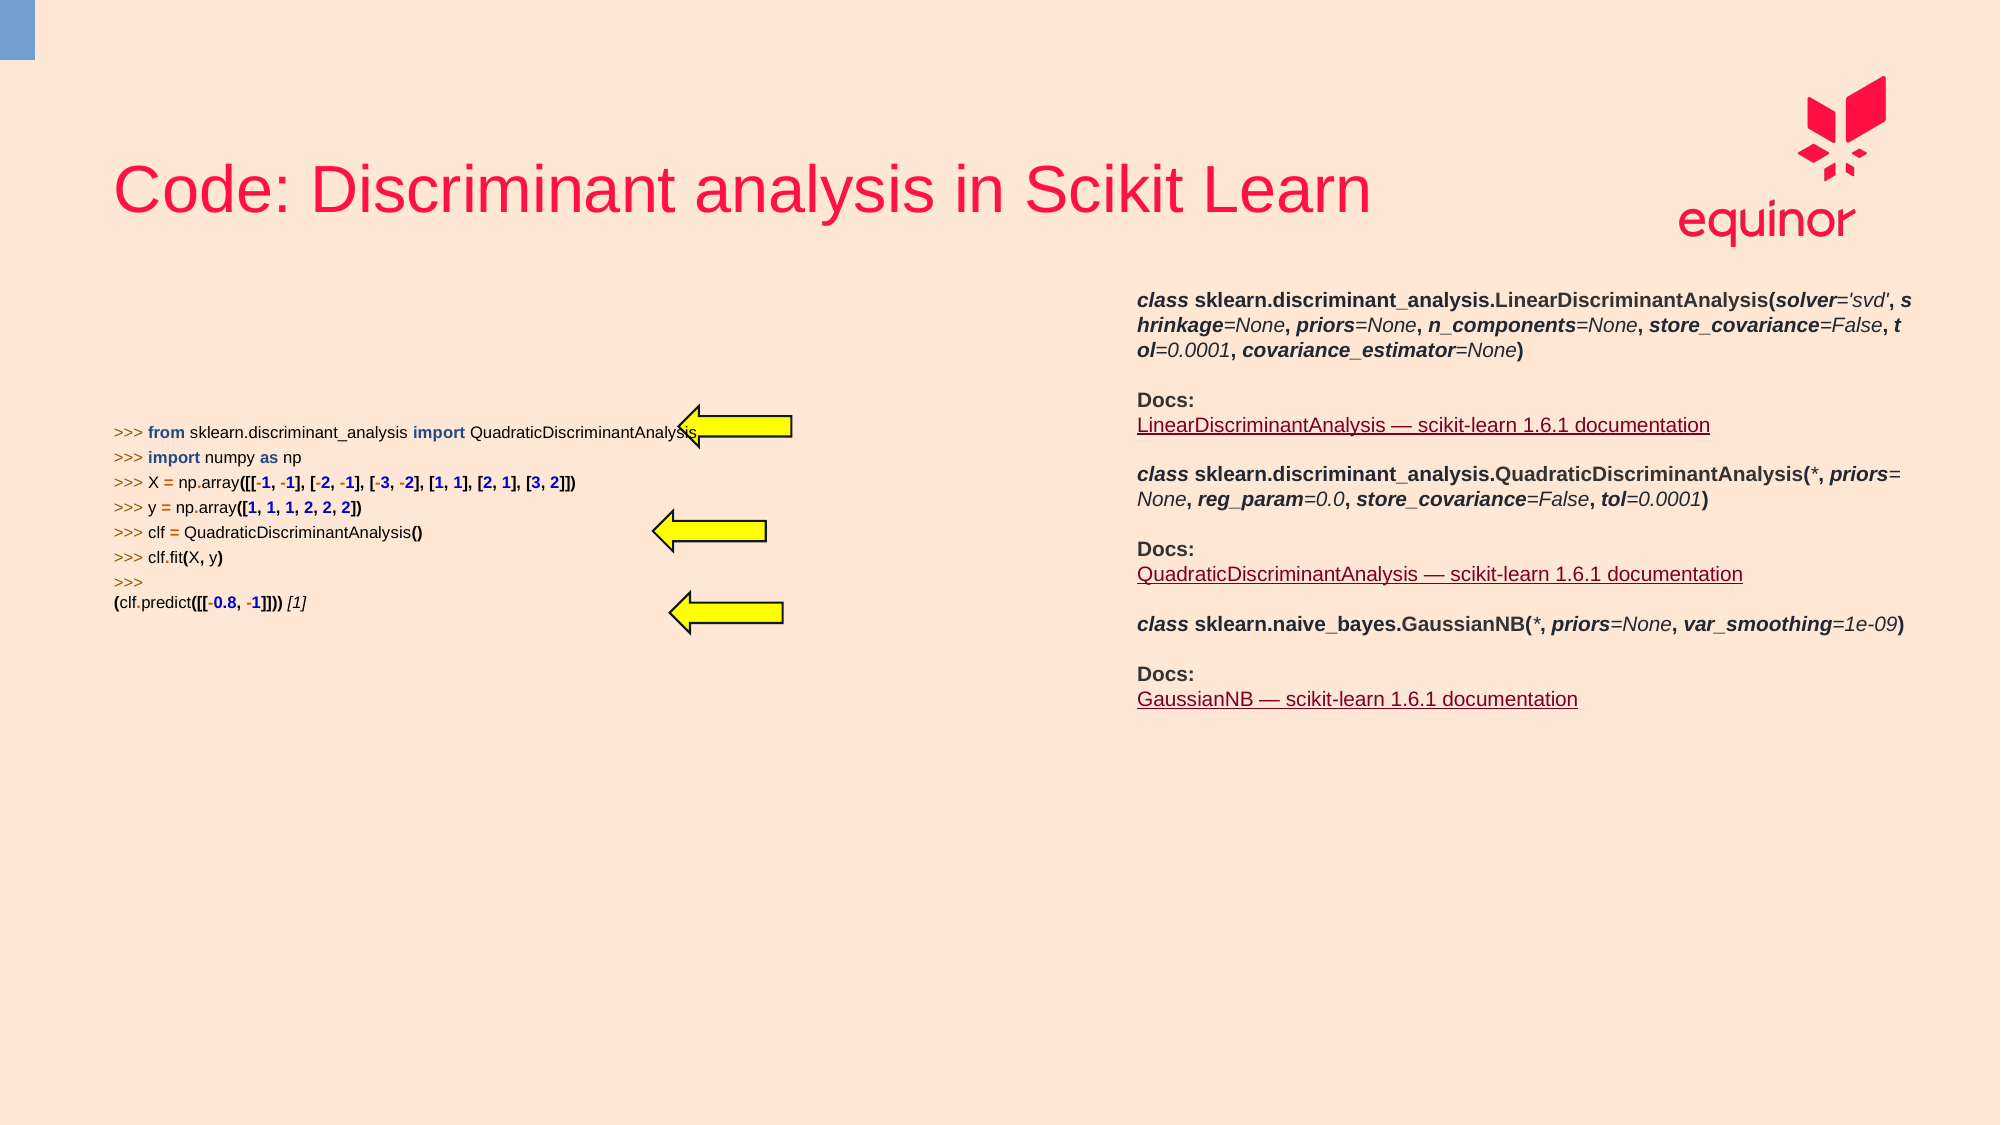

Code: Discriminant analysis in Scikit Learn
class sklearn.discriminant_analysis.LinearDiscriminantAnalysis(solver='svd', shrinkage=None, priors=None, n_components=None, store_covariance=False, tol=0.0001, covariance_estimator=None)
Docs:
LinearDiscriminantAnalysis — scikit-learn 1.6.1 documentation

class sklearn.discriminant_analysis.QuadraticDiscriminantAnalysis(*, priors=None, reg_param=0.0, store_covariance=False, tol=0.0001)
Docs:
QuadraticDiscriminantAnalysis — scikit-learn 1.6.1 documentation

class sklearn.naive_bayes.GaussianNB(*, priors=None, var_smoothing=1e-09)
Docs:
GaussianNB — scikit-learn 1.6.1 documentation

>>> from sklearn.discriminant_analysis import QuadraticDiscriminantAnalysis
>>> import numpy as np
>>> X = np.array([[-1, -1], [-2, -1], [-3, -2], [1, 1], [2, 1], [3, 2]])
>>> y = np.array([1, 1, 1, 2, 2, 2])
>>> clf = QuadraticDiscriminantAnalysis()
>>> clf.fit(X, y)
>>>
(clf.predict([[-0.8, -1]])) [1]